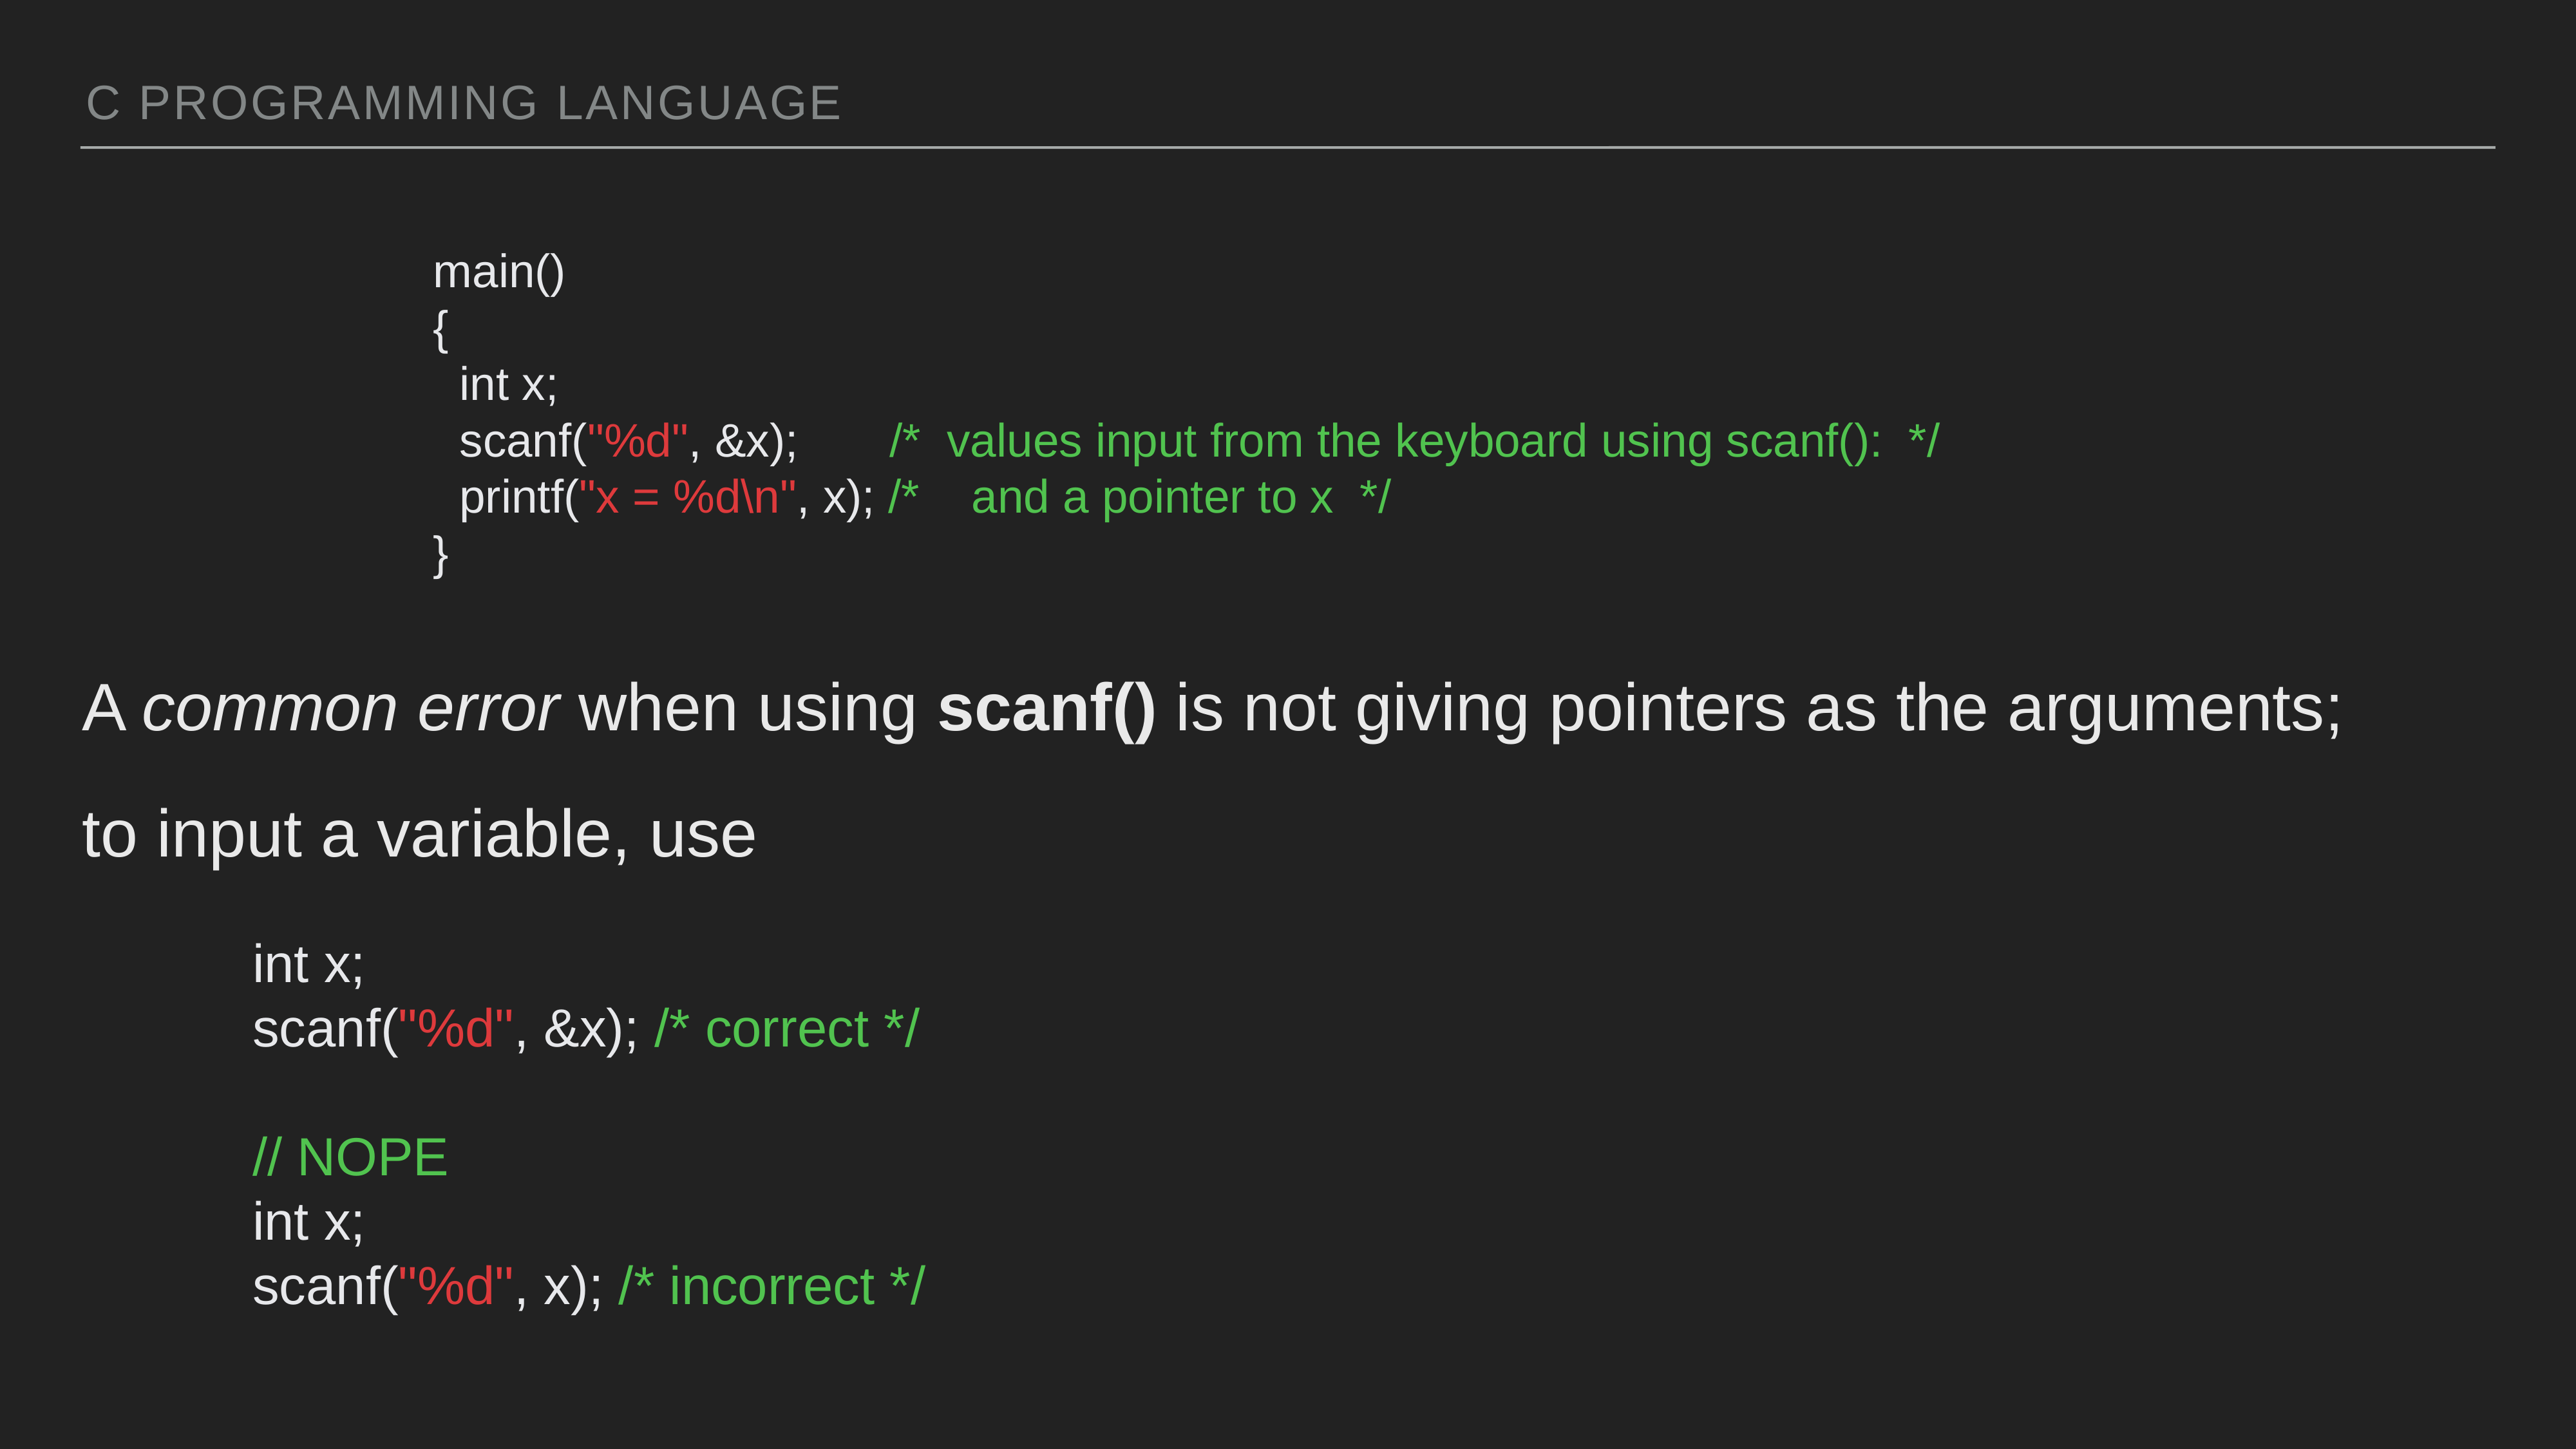

C programming language
main()
{
  int x;
  scanf("%d", &x);       /*  values input from the keyboard using scanf():  */
  printf("x = %d\n", x); /*    and a pointer to x  */
}
A common error when using scanf() is not giving pointers as the arguments;
to input a variable, use
int x;
scanf("%d", &x); /* correct */

// NOPE
int x;
scanf("%d", x); /* incorrect */